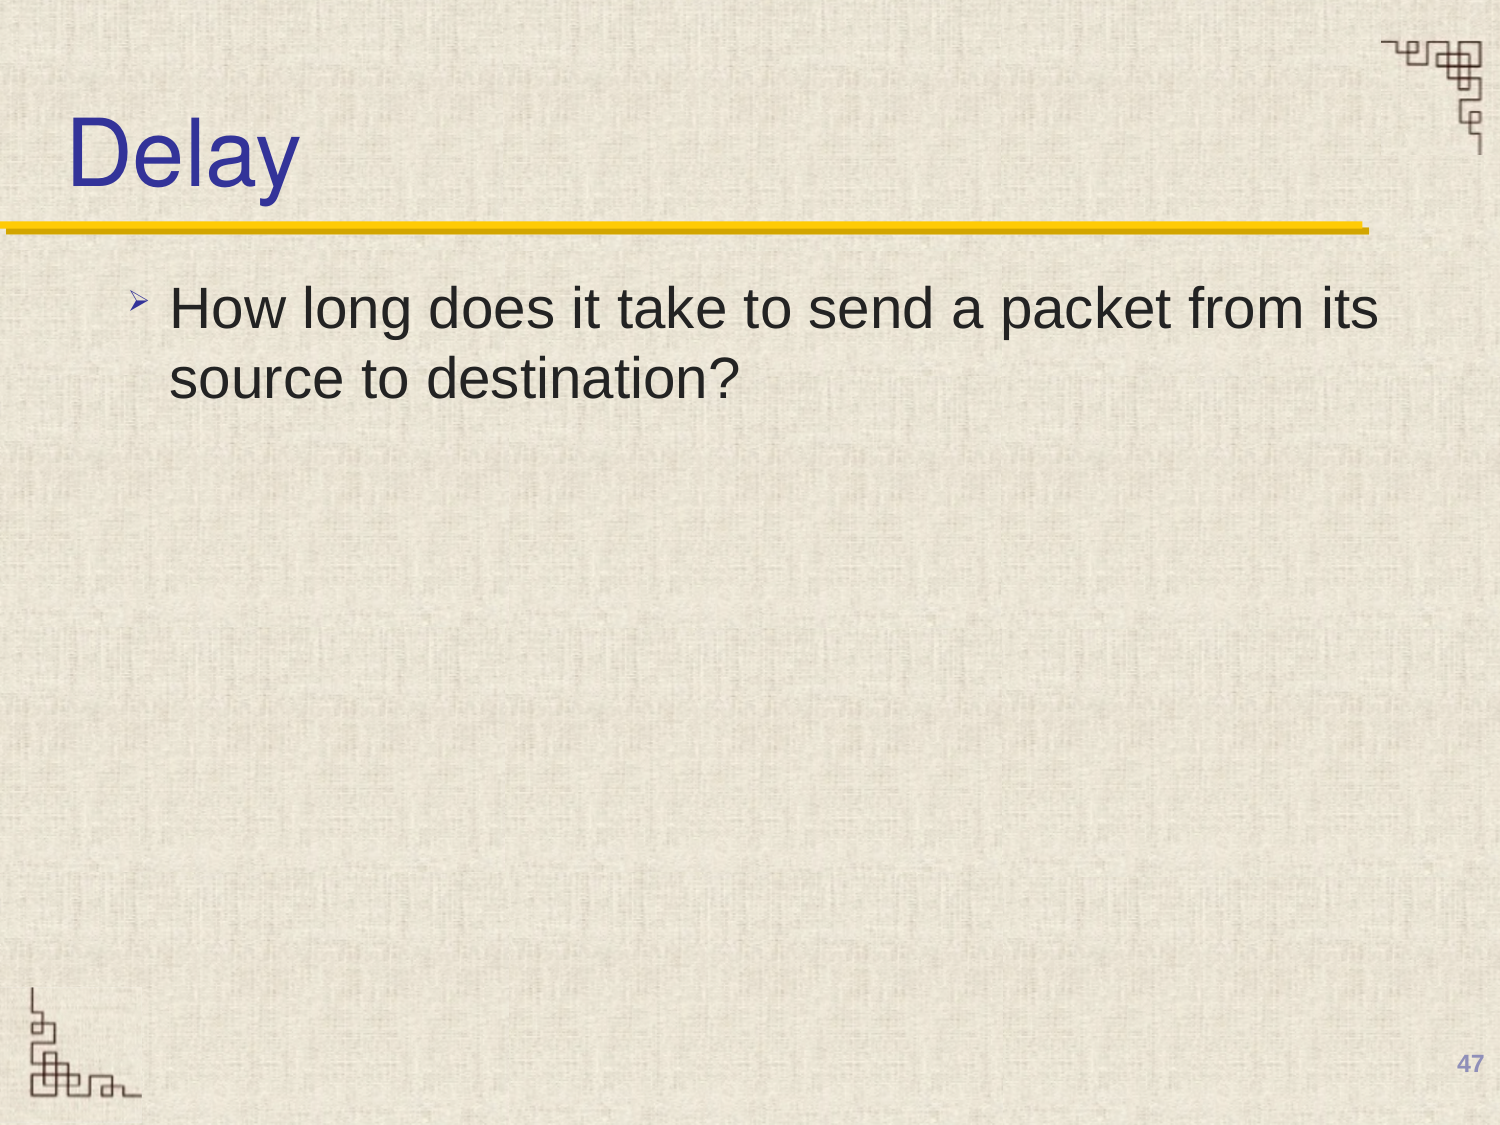

# Delay
How long does it take to send a packet from its source to destination?

47